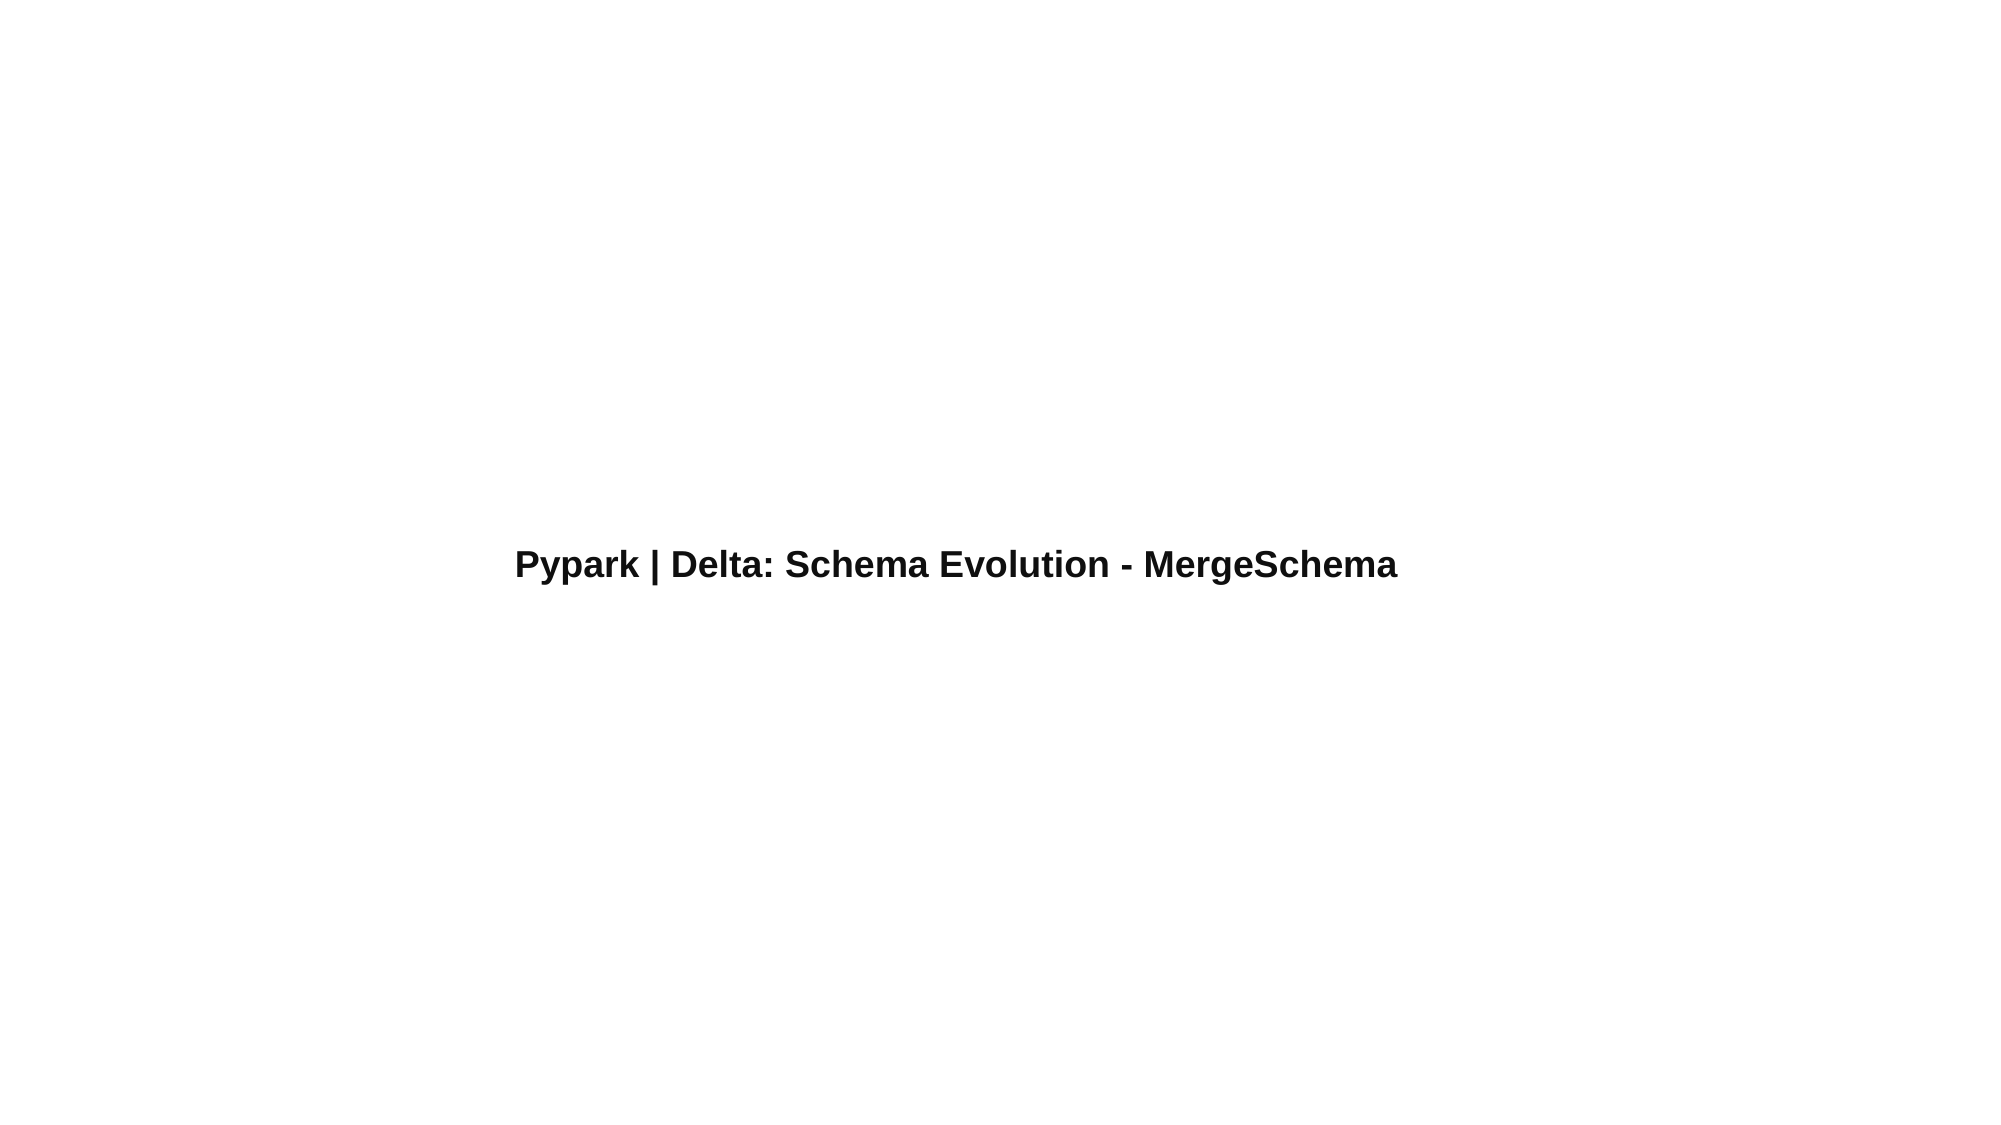

Pypark | Delta: Schema Evolution - MergeSchema